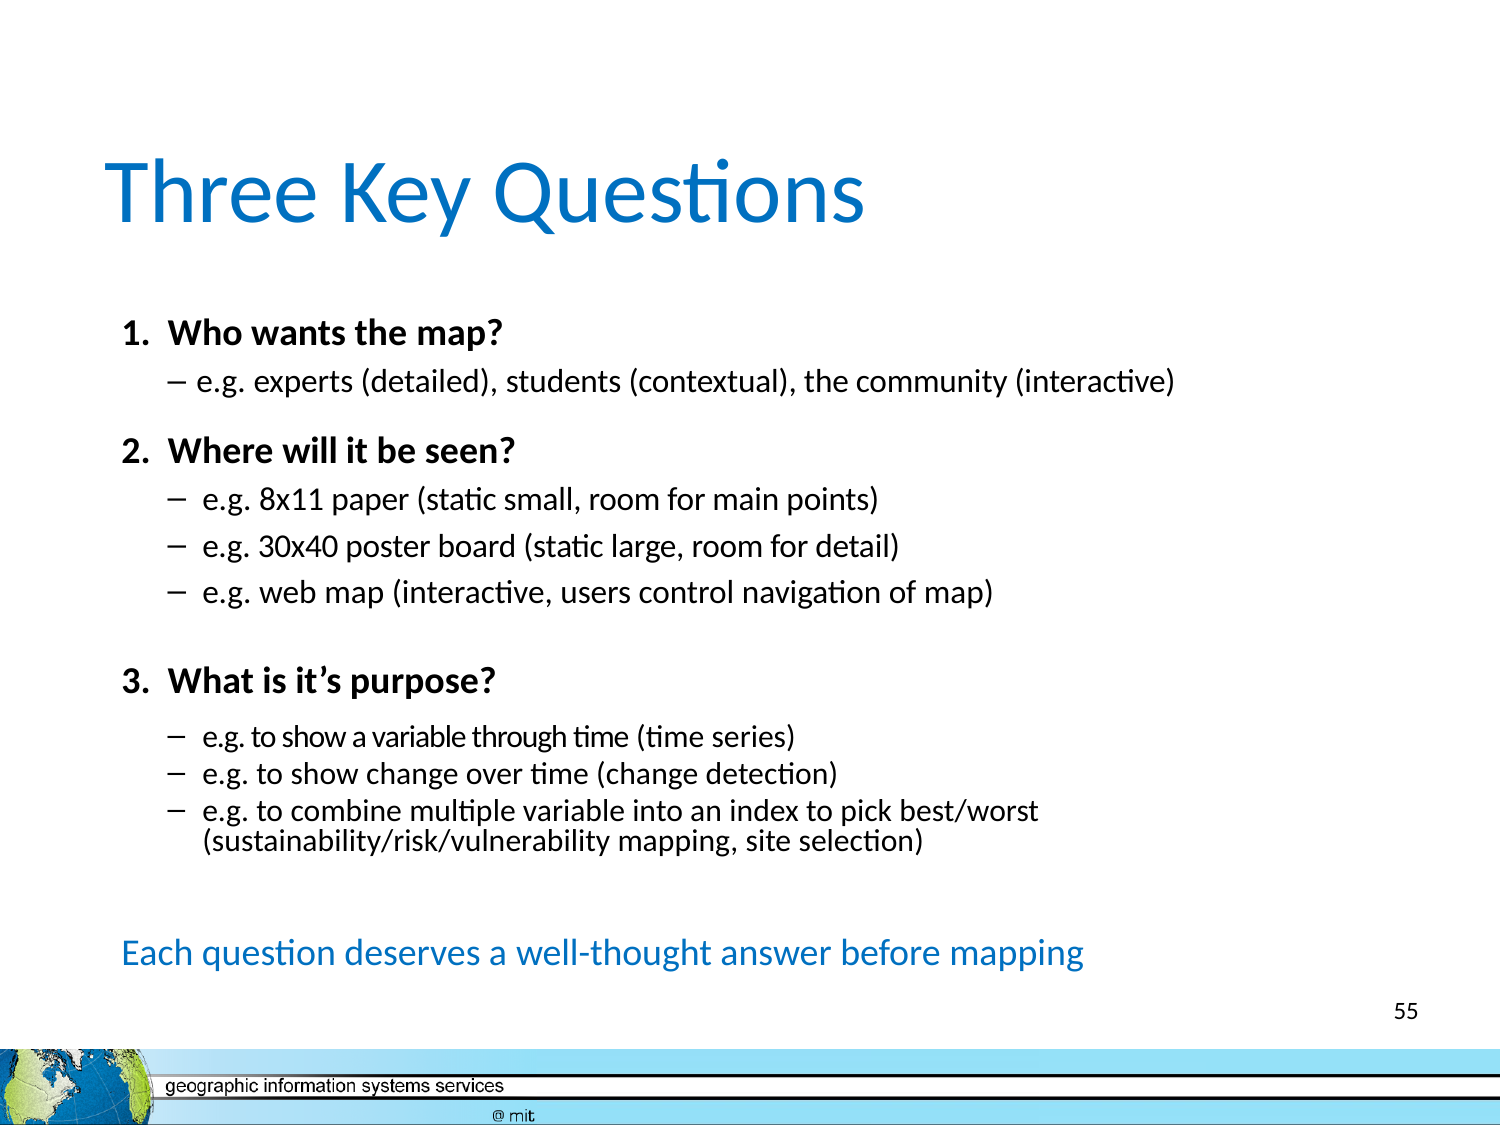

# Three Key Questions
Who wants the map?
e.g. experts (detailed), students (contextual), the community (interactive)

Where will it be seen?
e.g. 8x11 paper (static small, room for main points)
e.g. 30x40 poster board (static large, room for detail)
e.g. web map (interactive, users control navigation of map)

What is it’s purpose?

e.g. to show a variable through time (time series)
e.g. to show change over time (change detection)
e.g. to combine multiple variable into an index to pick best/worst      	 (sustainability/risk/vulnerability mapping, site selection)

Each question deserves a well-thought answer before mapping
55